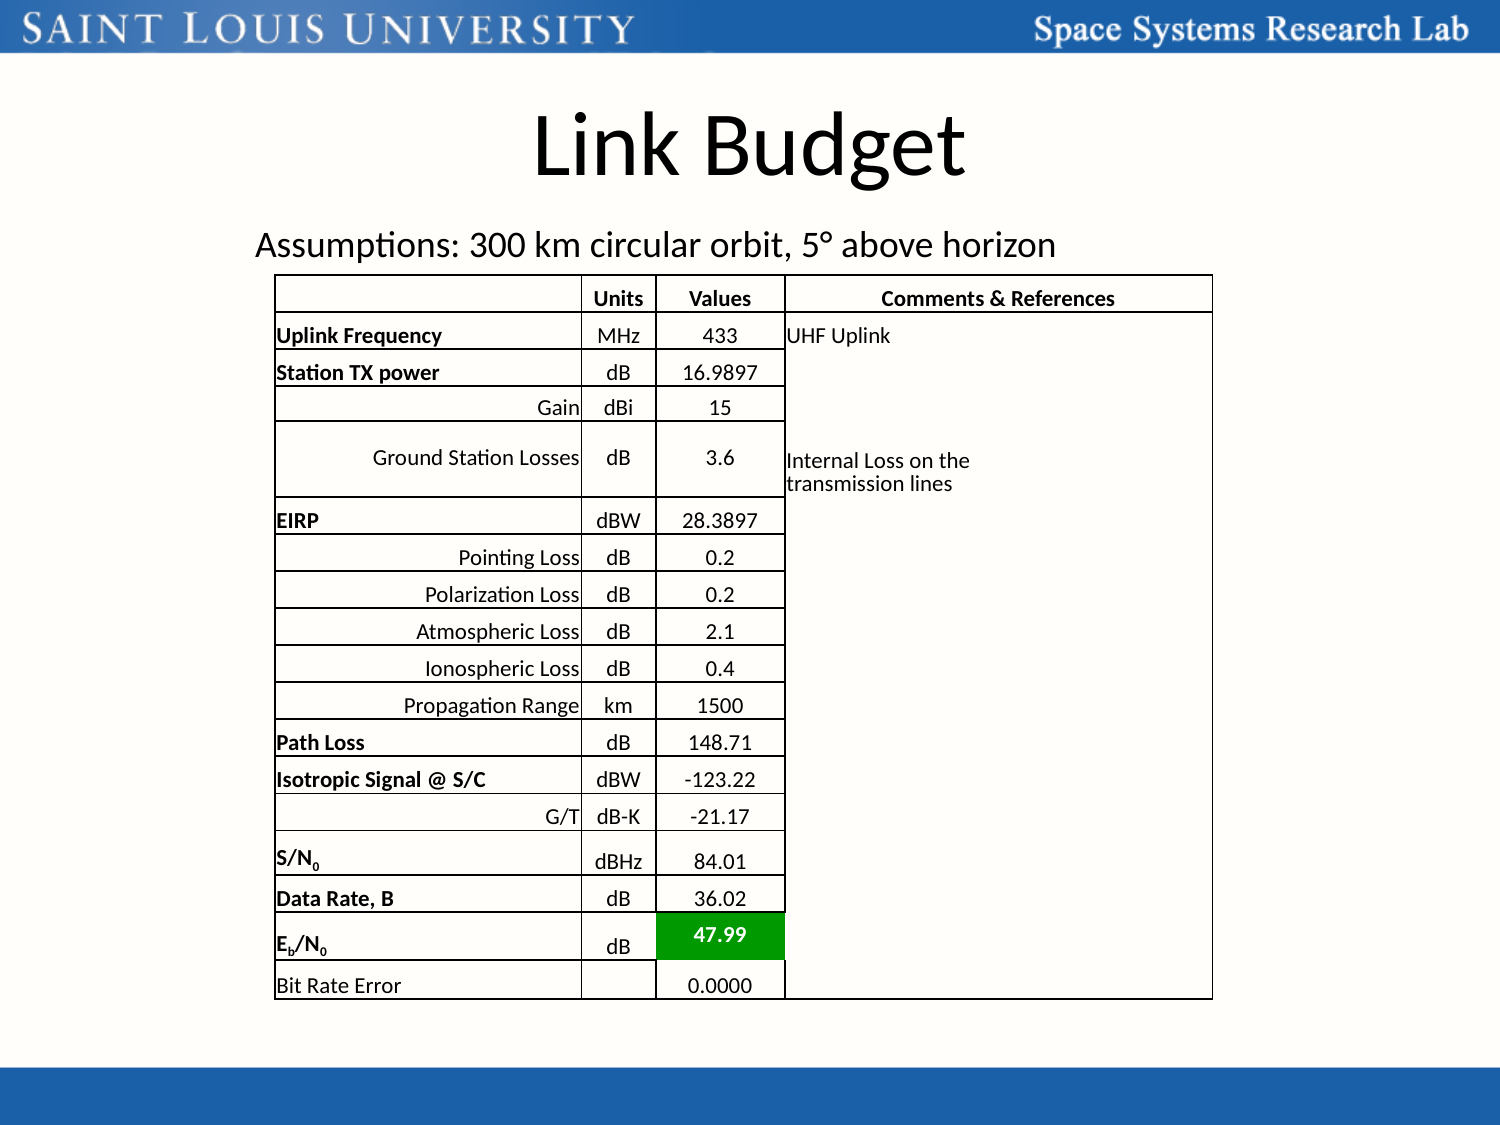

# Link Budget
Assumptions: 300 km circular orbit, 5° above horizon
|  | Units | Values | Comments & References |  |
| --- | --- | --- | --- | --- |
| Uplink Frequency | MHz | 433 | UHF Uplink |  |
| Station TX power | dB | 16.9897 |  |  |
| Gain | dBi | 15 |  |  |
| Ground Station Losses | dB | 3.6 | Internal Loss on the transmission lines |  |
| EIRP | dBW | 28.3897 |  |  |
| Pointing Loss | dB | 0.2 |  |  |
| Polarization Loss | dB | 0.2 |  |  |
| Atmospheric Loss | dB | 2.1 |  |  |
| Ionospheric Loss | dB | 0.4 |  |  |
| Propagation Range | km | 1500 |  |  |
| Path Loss | dB | 148.71 |  |  |
| Isotropic Signal @ S/C | dBW | -123.22 |  |  |
| G/T | dB-K | -21.17 |  |  |
| S/N0 | dBHz | 84.01 |  |  |
| Data Rate, B | dB | 36.02 |  |  |
| Eb/N0 | dB | 47.99 |  |  |
| Bit Rate Error |  | 0.0000 |  |  |